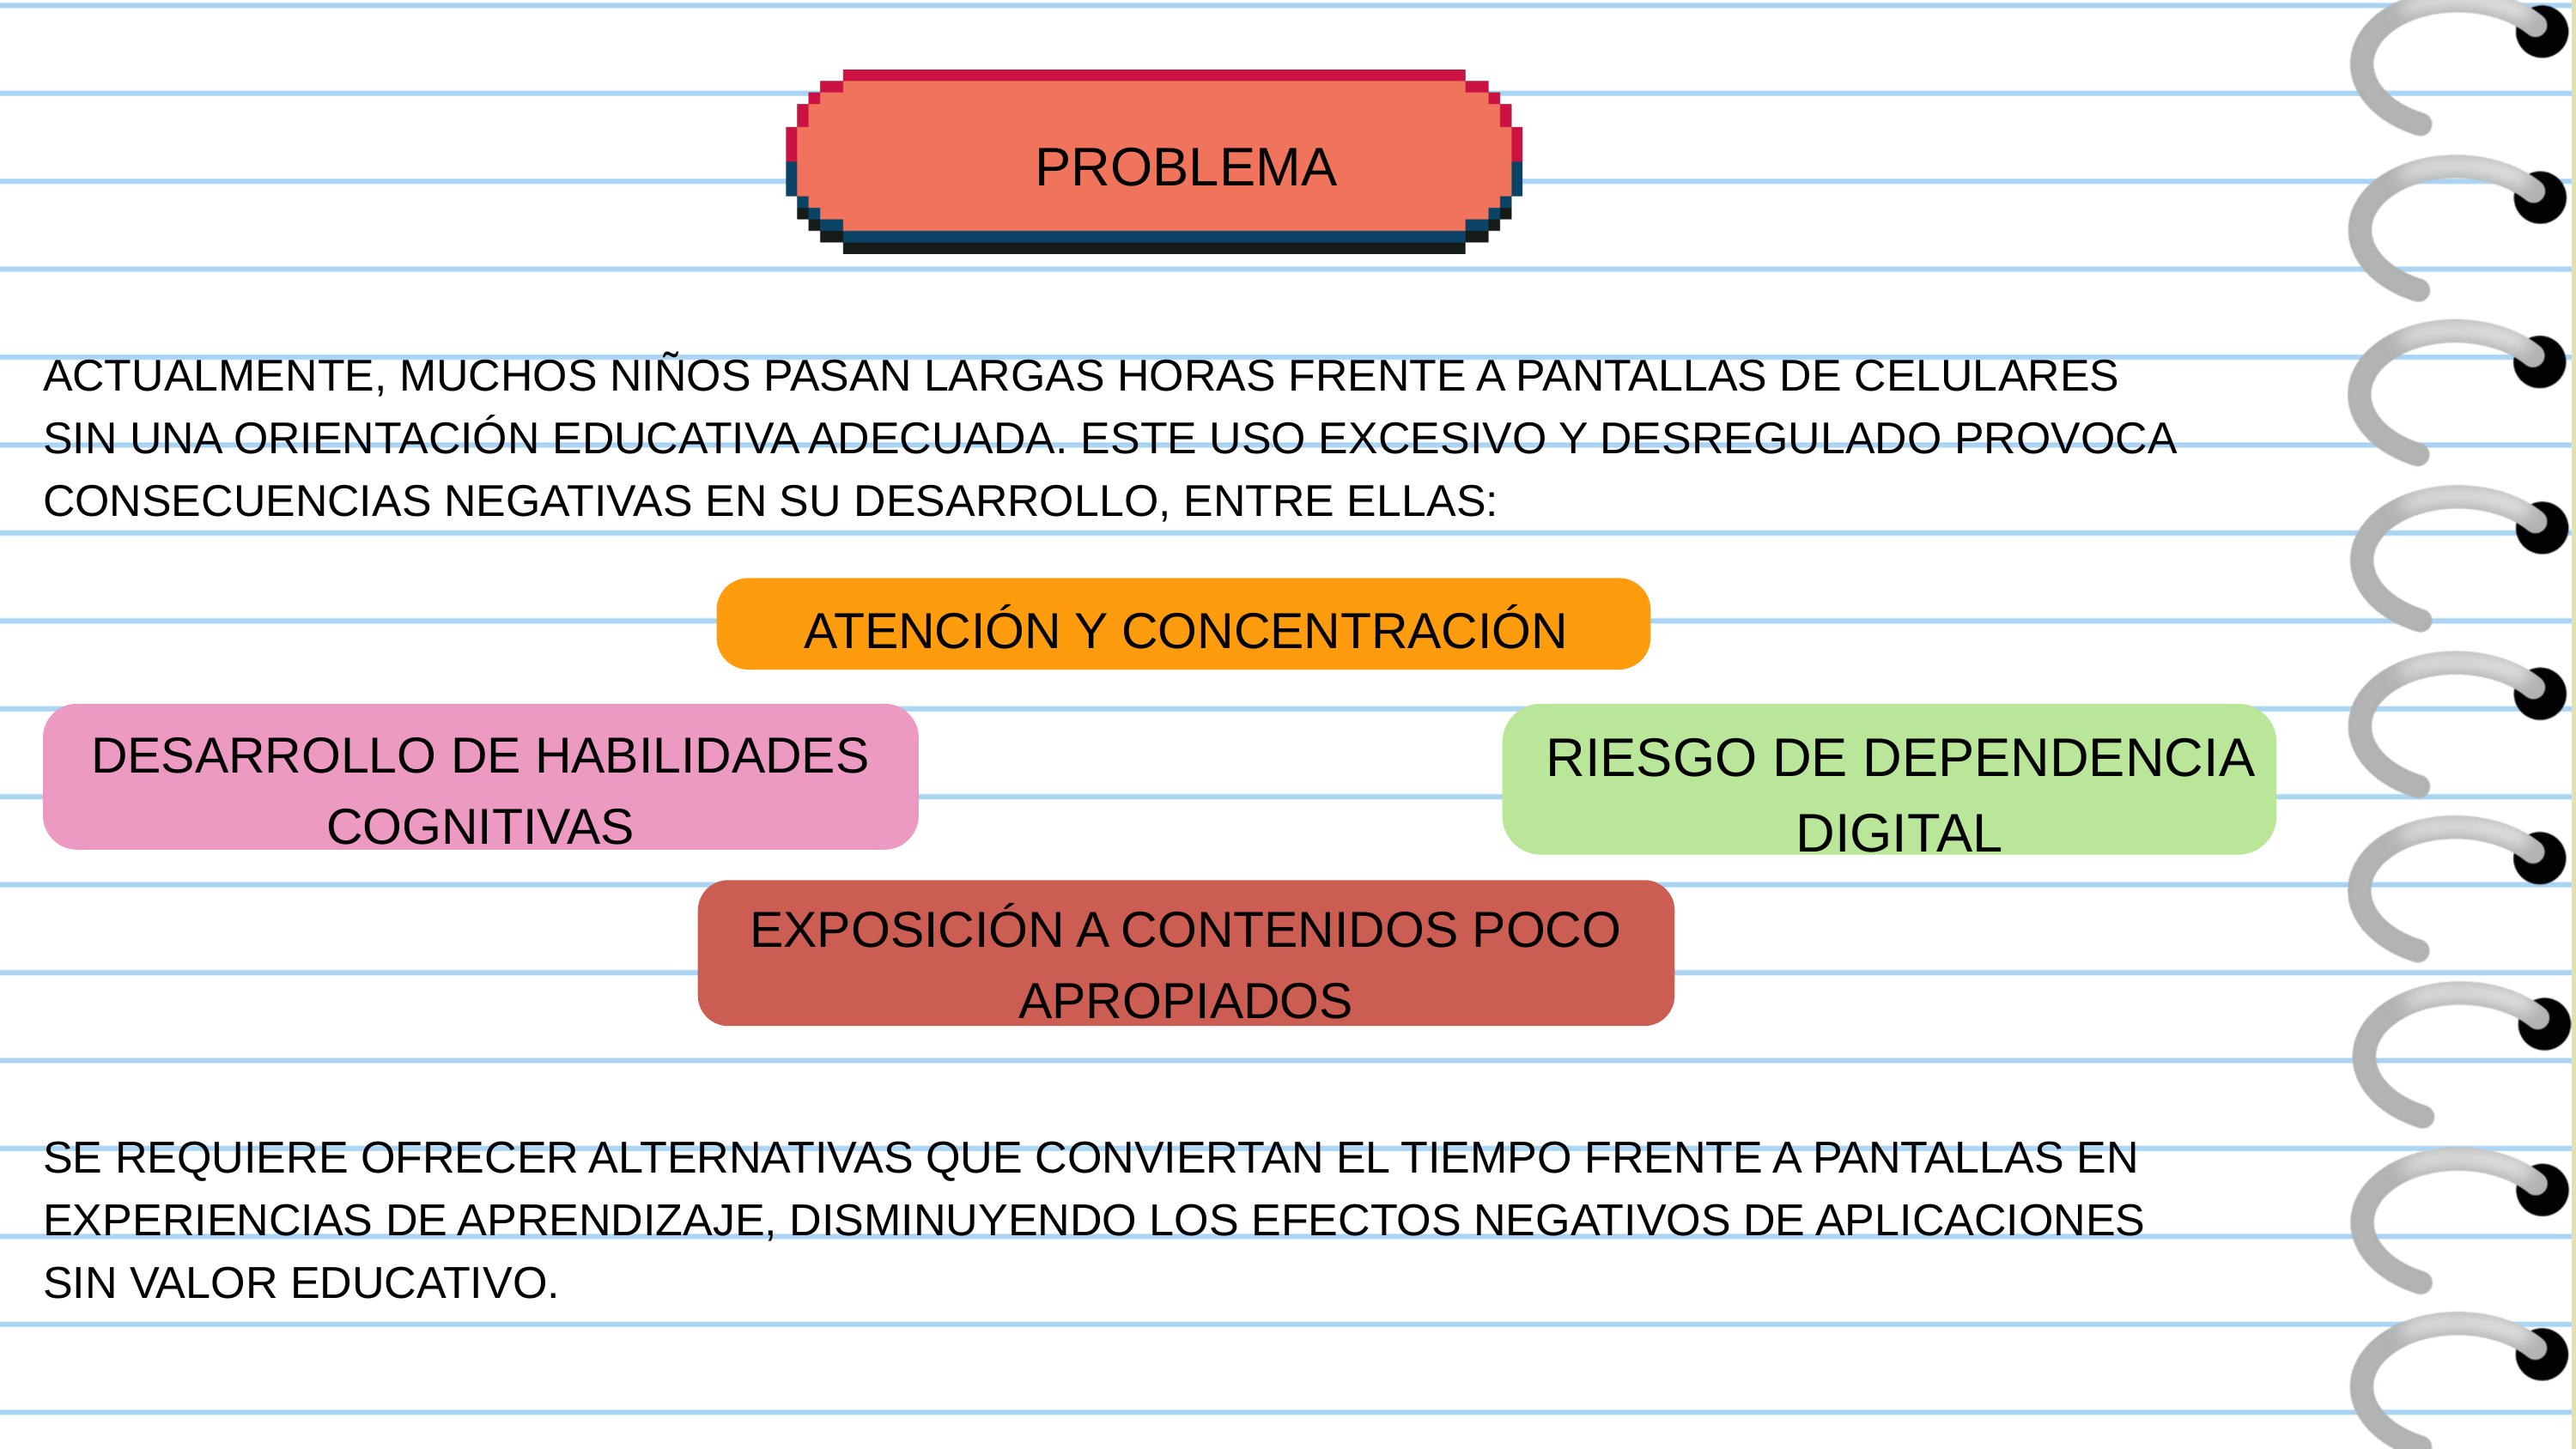

PROBLEMA

ACTUALMENTE, MUCHOS NIÑOS PASAN LARGAS HORAS FRENTE A PANTALLAS DE CELULARES SIN UNA ORIENTACIÓN EDUCATIVA ADECUADA. ESTE USO EXCESIVO Y DESREGULADO PROVOCA CONSECUENCIAS NEGATIVAS EN SU DESARROLLO, ENTRE ELLAS:

ATENCIÓN Y CONCENTRACIÓN

RIESGO DE DEPENDENCIA DIGITAL
DESARROLLO DE HABILIDADES COGNITIVAS

EXPOSICIÓN A CONTENIDOS POCO APROPIADOS
SE REQUIERE OFRECER ALTERNATIVAS QUE CONVIERTAN EL TIEMPO FRENTE A PANTALLAS EN EXPERIENCIAS DE APRENDIZAJE, DISMINUYENDO LOS EFECTOS NEGATIVOS DE APLICACIONES SIN VALOR EDUCATIVO.